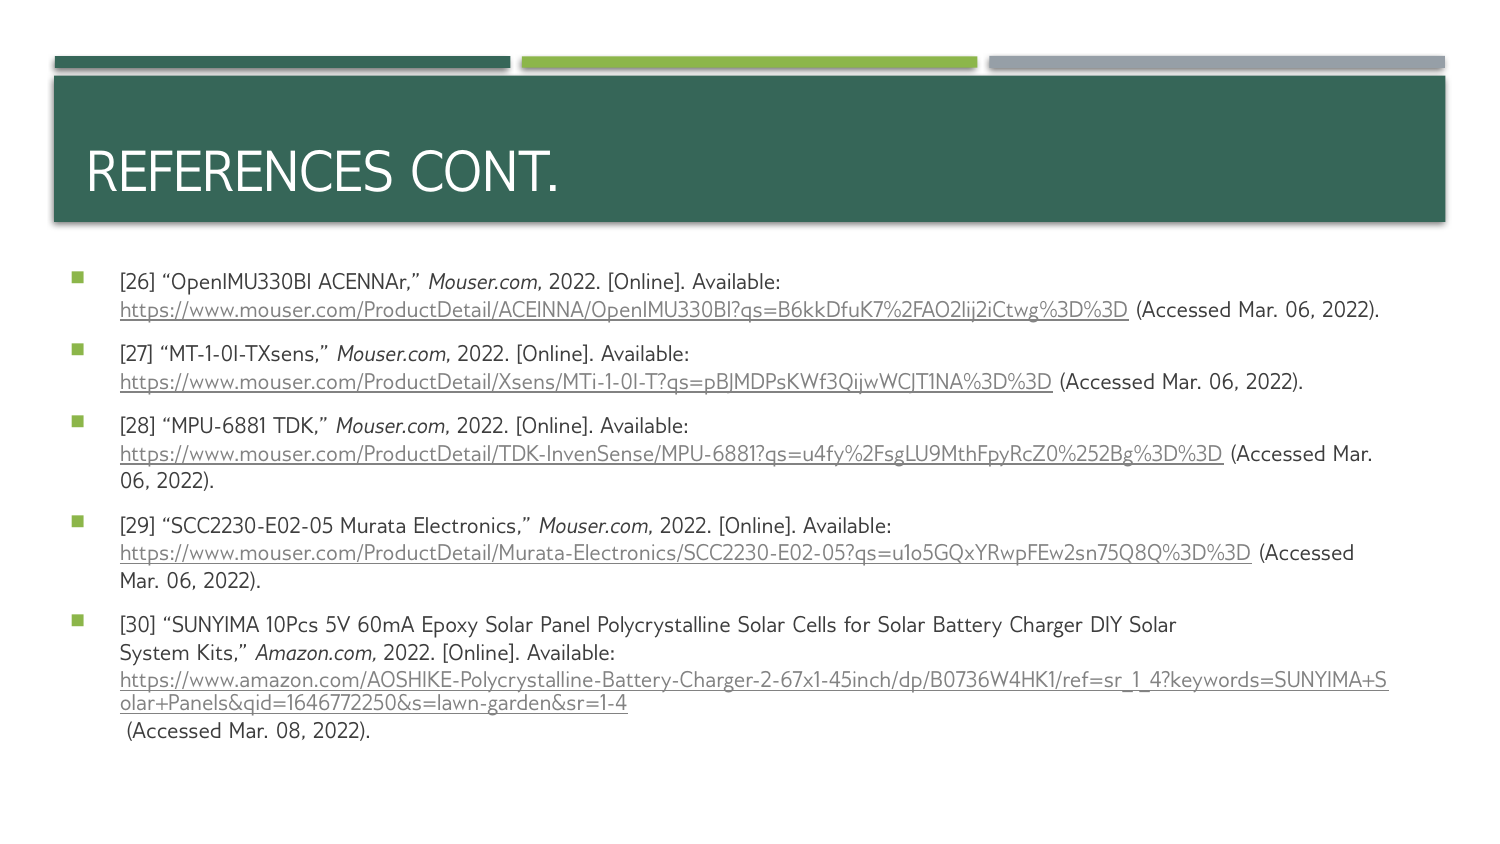

# References Cont.

[26] “OpenIMU330BI ACENNAr,” Mouser.com, 2022. [Online]. Available: https://www.mouser.com/ProductDetail/ACEINNA/OpenIMU330BI?qs=B6kkDfuK7%2FAO2lij2iCtwg%3D%3D (Accessed Mar. 06, 2022).
[27] “MT-1-0I-TXsens,” Mouser.com, 2022. [Online]. Available: https://www.mouser.com/ProductDetail/Xsens/MTi-1-0I-T?qs=pBJMDPsKWf3QijwWCJT1NA%3D%3D (Accessed Mar. 06, 2022).
[28] “MPU-6881 TDK,” Mouser.com, 2022. [Online]. Available: https://www.mouser.com/ProductDetail/TDK-InvenSense/MPU-6881?qs=u4fy%2FsgLU9MthFpyRcZ0%252Bg%3D%3D (Accessed Mar. 06, 2022).
[29] “SCC2230-E02-05 Murata Electronics,” Mouser.com, 2022. [Online]. Available: https://www.mouser.com/ProductDetail/Murata-Electronics/SCC2230-E02-05?qs=u1o5GQxYRwpFEw2sn75Q8Q%3D%3D (Accessed Mar. 06, 2022).
[30] “SUNYIMA 10Pcs 5V 60mA Epoxy Solar Panel Polycrystalline Solar Cells for Solar Battery Charger DIY Solar System Kits,” Amazon.com, 2022. [Online]. Available: https://www.amazon.com/AOSHIKE-Polycrystalline-Battery-Charger-2-67x1-45inch/dp/B0736W4HK1/ref=sr_1_4?keywords=SUNYIMA+Solar+Panels&qid=1646772250&s=lawn-garden&sr=1-4 (Accessed Mar. 08, 2022).